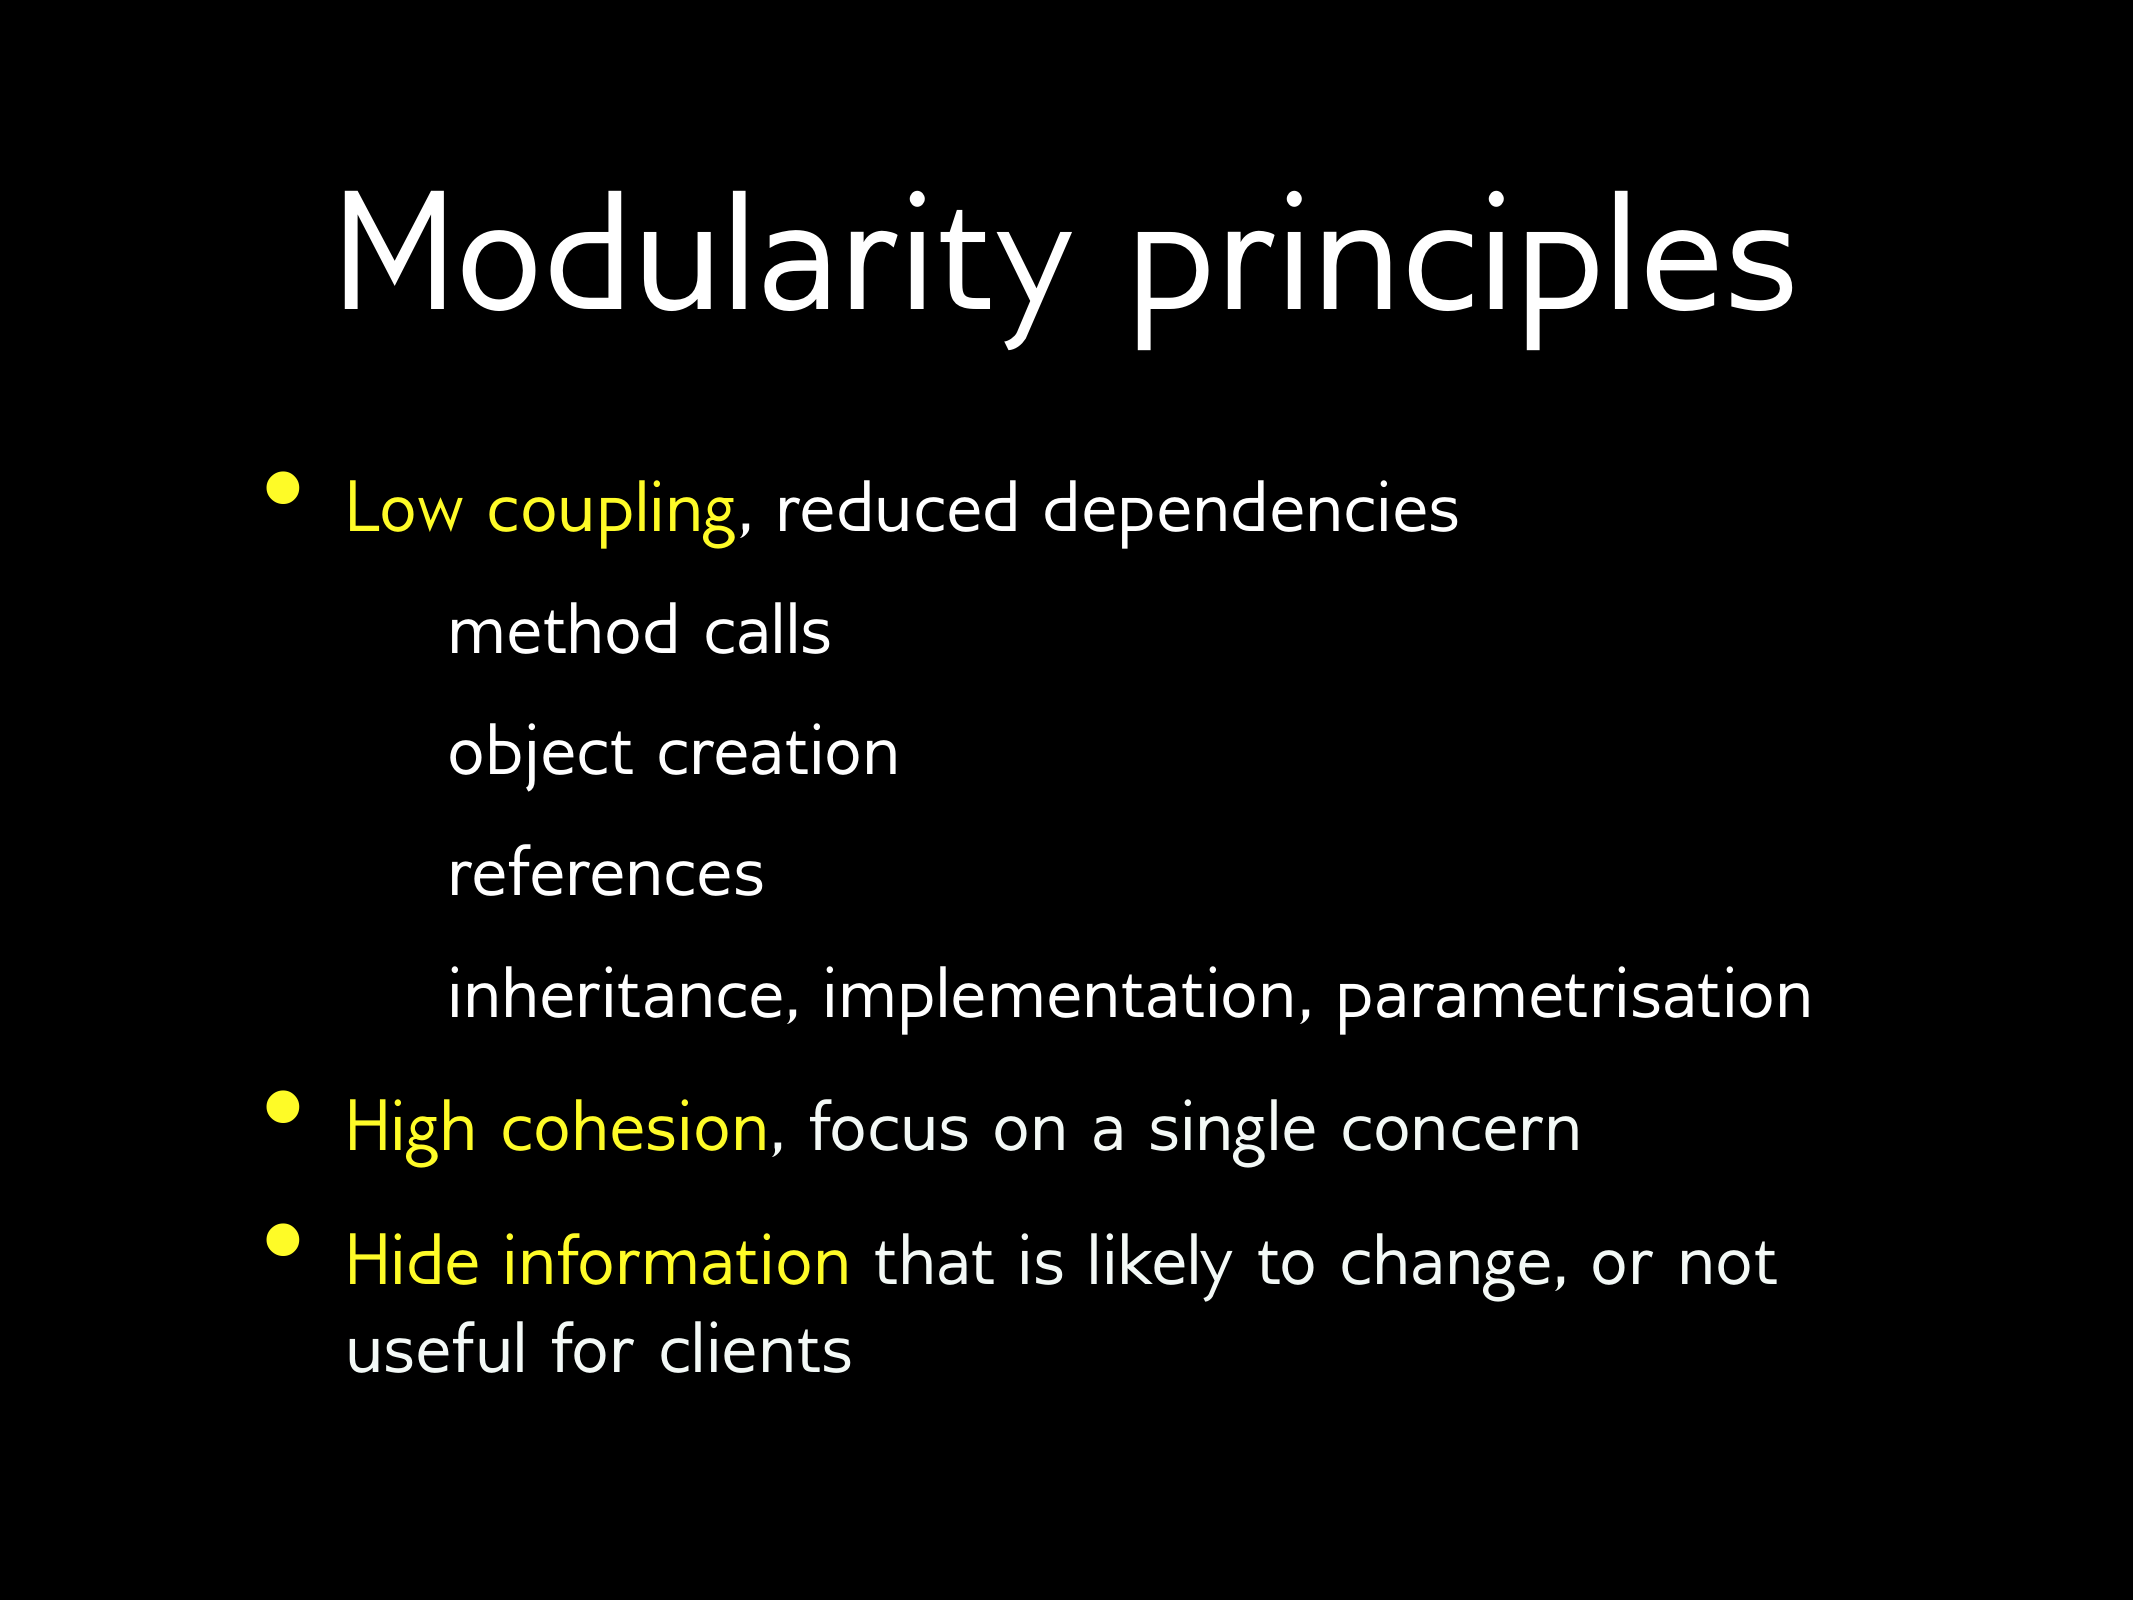

# Modularity principles
Low coupling, reduced dependencies
method calls
object creation
references
inheritance, implementation, parametrisation
High cohesion, focus on a single concern
Hide information that is likely to change, or not useful for clients